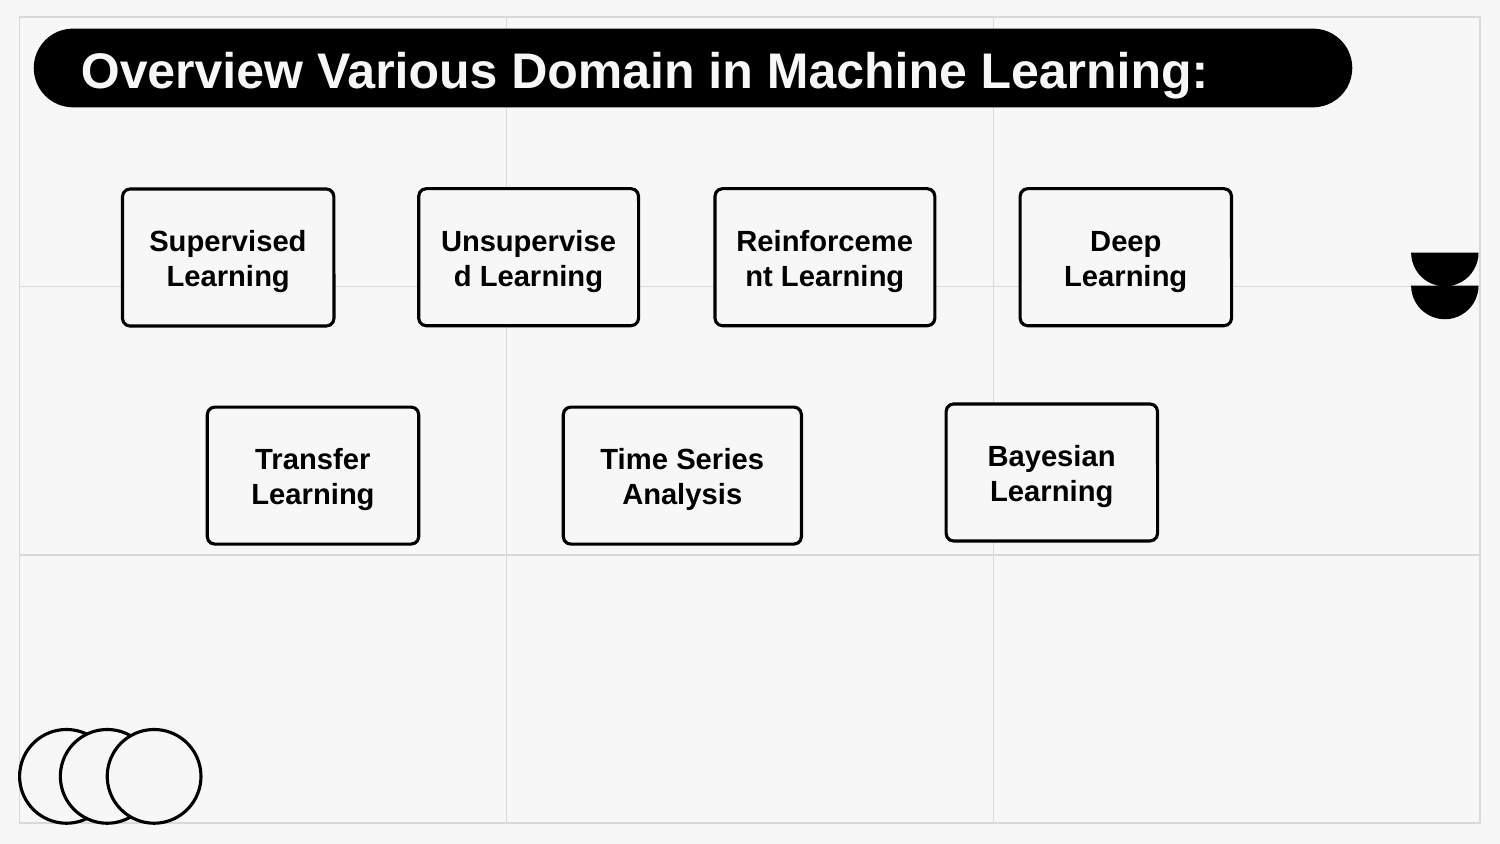

# Overview Various Domain in Machine Learning:
Unsupervised Learning
Reinforcement Learning
Deep Learning
Supervised Learning
Bayesian Learning
Transfer Learning
Time Series Analysis